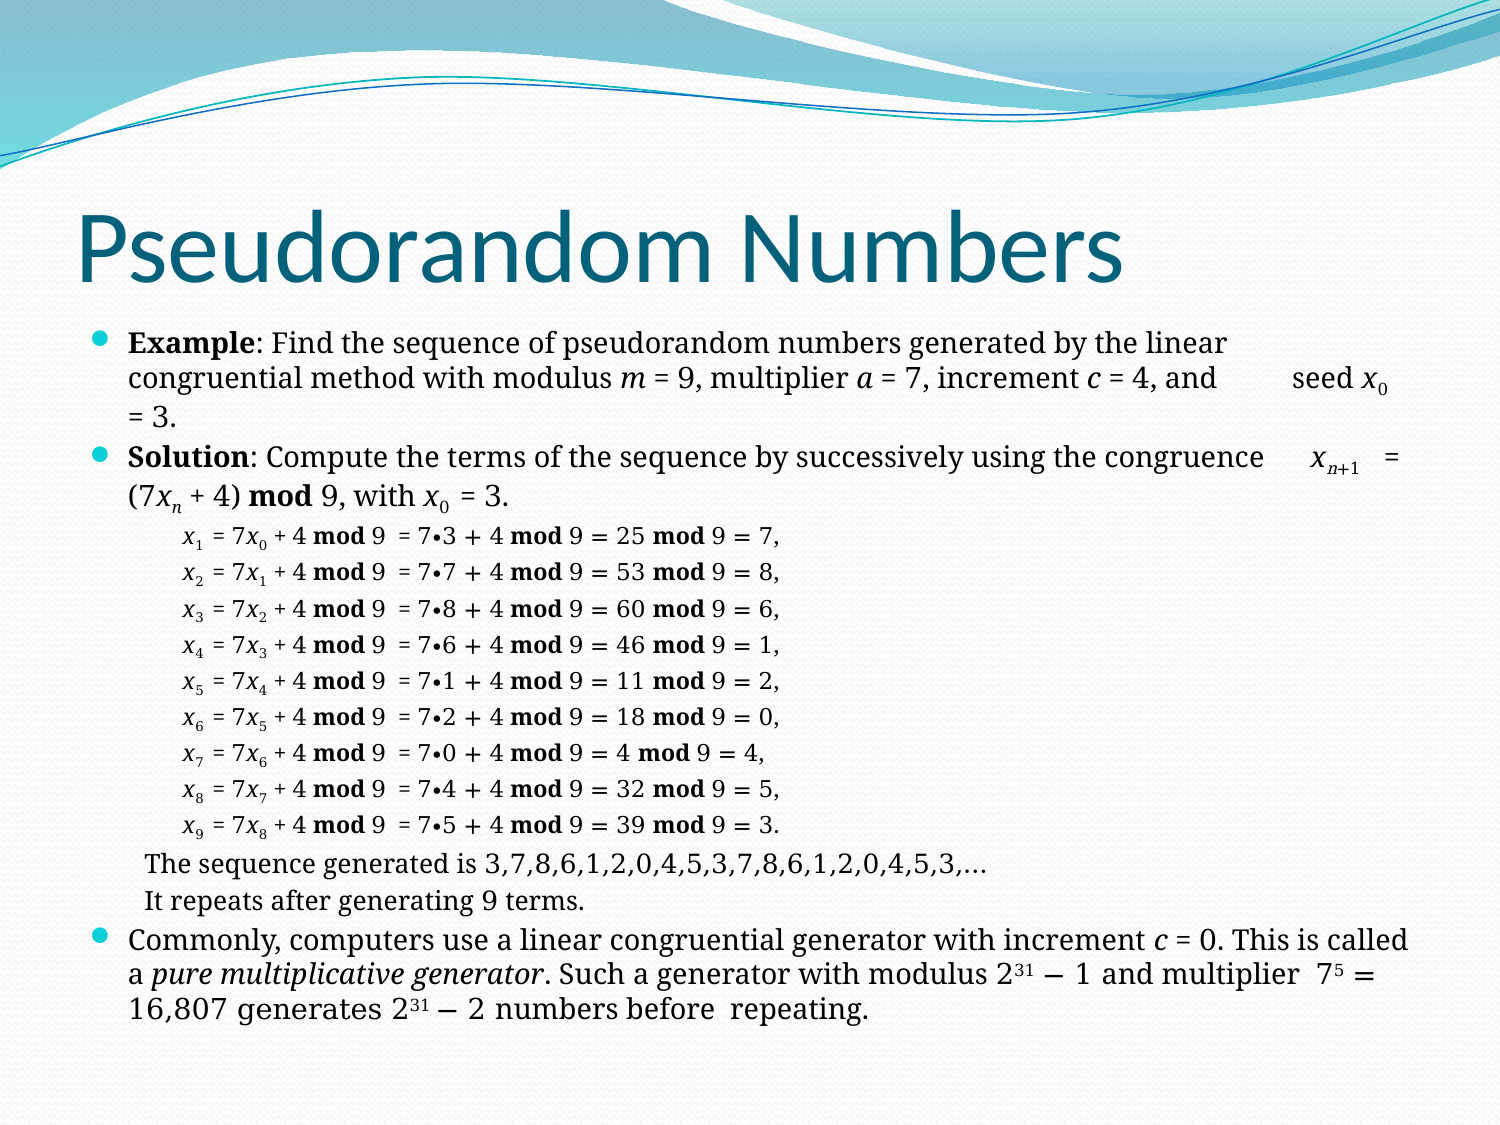

# Pseudorandom Numbers
Example: Find the sequence of pseudorandom numbers generated by the linear congruential method with modulus m = 9, multiplier a = 7, increment c = 4, and          seed x0  = 3.
Solution: Compute the terms of the sequence by successively using the congruence      xn+1    = (7xn + 4) mod 9, with x0  = 3.
x1  = 7x0 + 4 mod 9  = 7∙3 + 4 mod 9 = 25 mod 9 = 7,
x2  = 7x1 + 4 mod 9  = 7∙7 + 4 mod 9 = 53 mod 9 = 8,
x3  = 7x2 + 4 mod 9  = 7∙8 + 4 mod 9 = 60 mod 9 = 6,
x4  = 7x3 + 4 mod 9  = 7∙6 + 4 mod 9 = 46 mod 9 = 1,
x5  = 7x4 + 4 mod 9  = 7∙1 + 4 mod 9 = 11 mod 9 = 2,
x6  = 7x5 + 4 mod 9  = 7∙2 + 4 mod 9 = 18 mod 9 = 0,
x7  = 7x6 + 4 mod 9  = 7∙0 + 4 mod 9 = 4 mod 9 = 4,
x8  = 7x7 + 4 mod 9  = 7∙4 + 4 mod 9 = 32 mod 9 = 5,
x9  = 7x8 + 4 mod 9  = 7∙5 + 4 mod 9 = 39 mod 9 = 3.
The sequence generated is 3,7,8,6,1,2,0,4,5,3,7,8,6,1,2,0,4,5,3,…
It repeats after generating 9 terms.
Commonly, computers use a linear congruential generator with increment c = 0. This is called a pure multiplicative generator. Such a generator with modulus 231 − 1 and multiplier  75 = 16,807 generates 231 − 2 numbers before  repeating.